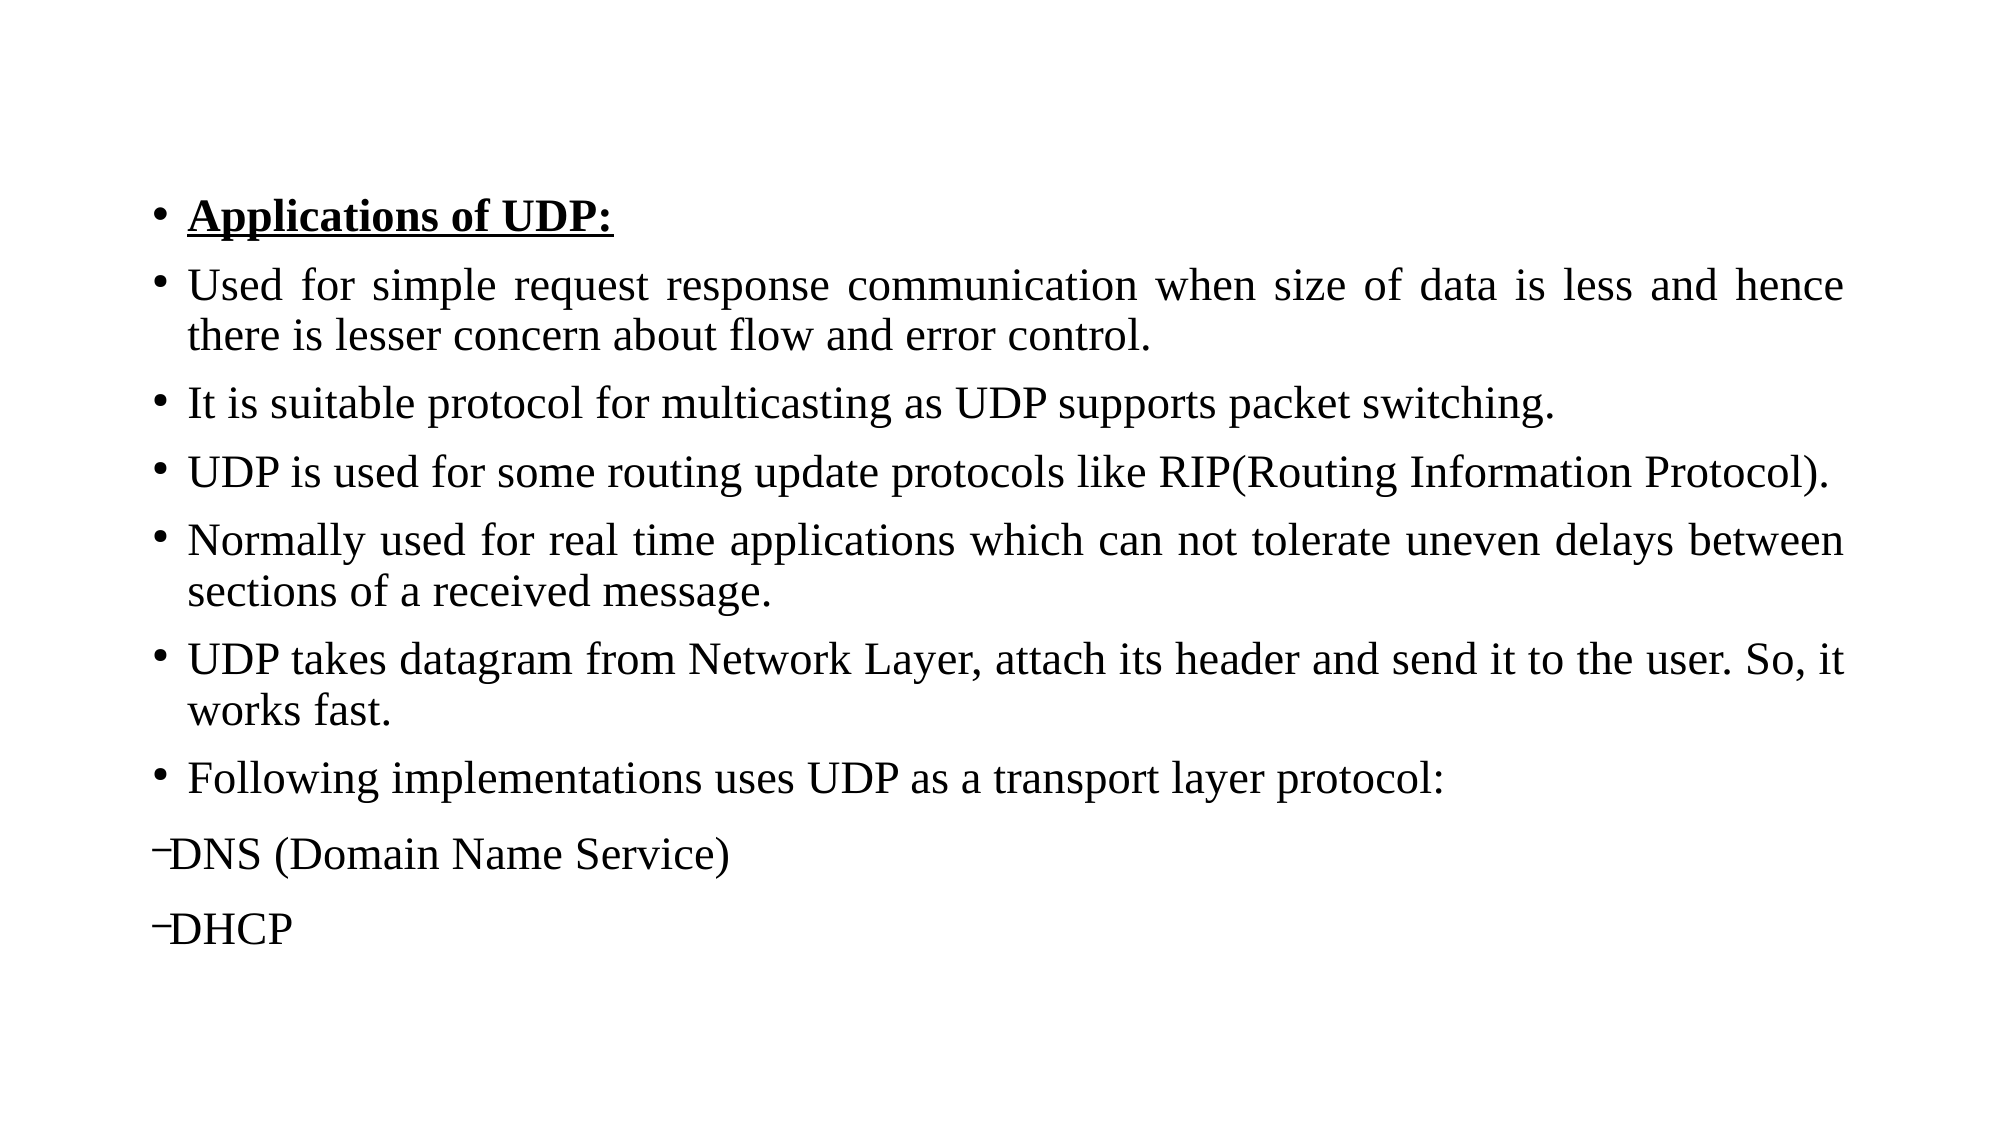

#
Applications of UDP:
Used for simple request response communication when size of data is less and hence there is lesser concern about flow and error control.
It is suitable protocol for multicasting as UDP supports packet switching.
UDP is used for some routing update protocols like RIP(Routing Information Protocol).
Normally used for real time applications which can not tolerate uneven delays between sections of a received message.
UDP takes datagram from Network Layer, attach its header and send it to the user. So, it works fast.
Following implementations uses UDP as a transport layer protocol:
DNS (Domain Name Service)
DHCP